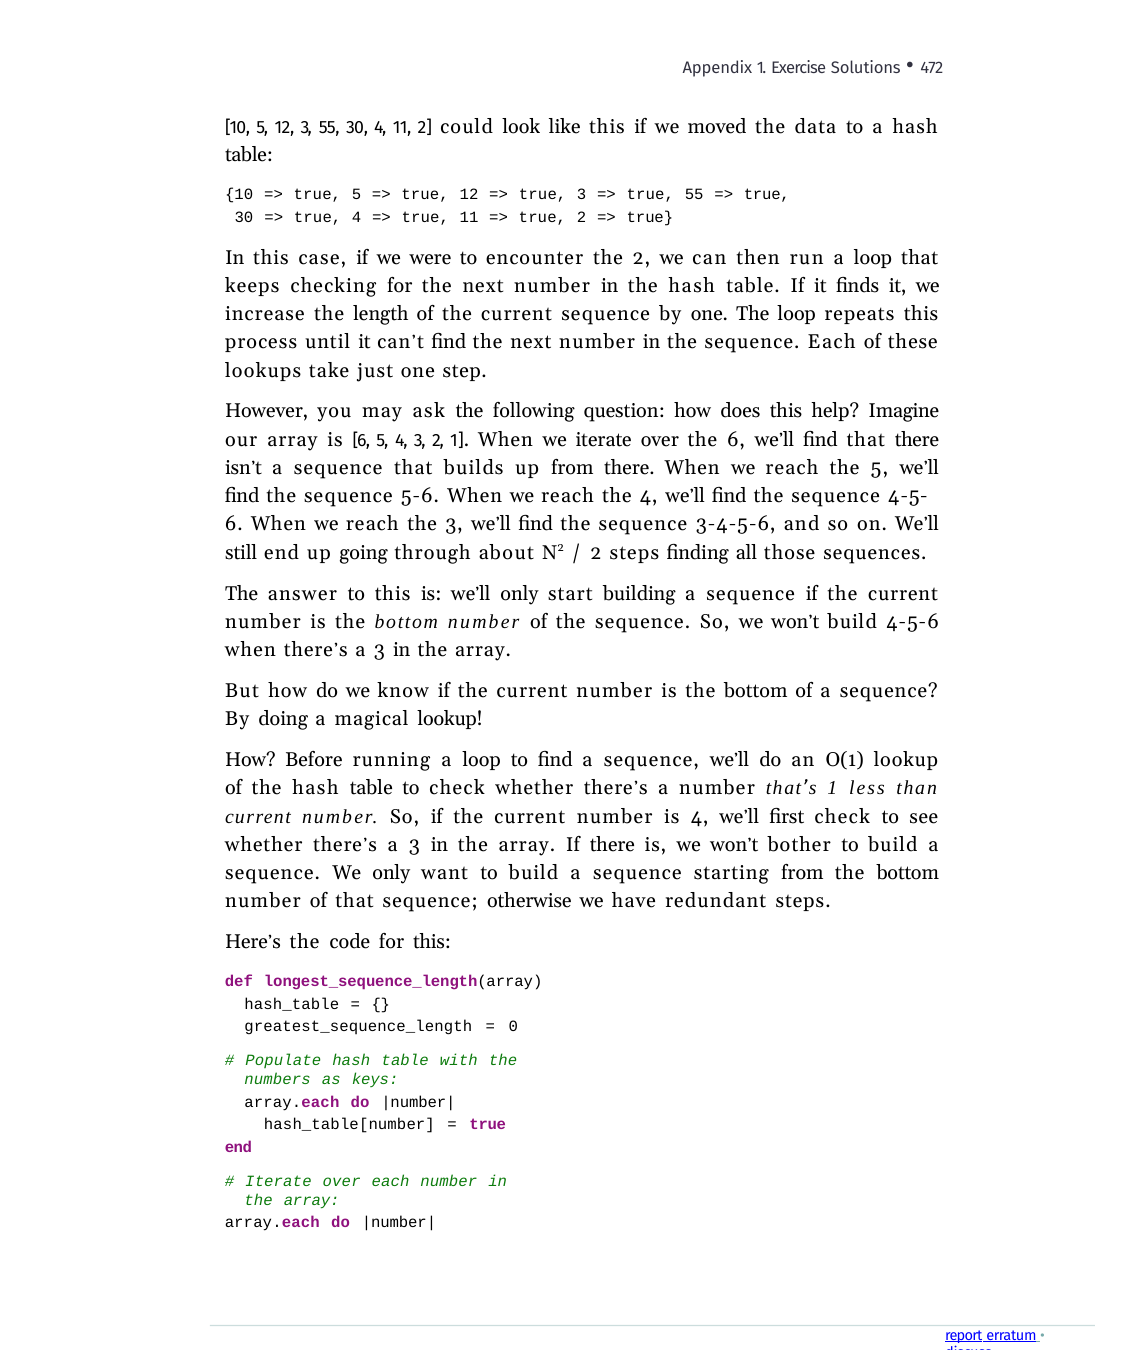

Appendix 1. Exercise Solutions • 472

[10, 5, 12, 3, 55, 30, 4, 11, 2] could look like this if we moved the data to a hash table:
{10 => true, 5 => true, 12 => true, 3 => true, 55 => true,
30 => true, 4 => true, 11 => true, 2 => true}
In this case, if we were to encounter the 2, we can then run a loop that keeps checking for the next number in the hash table. If it finds it, we increase the length of the current sequence by one. The loop repeats this process until it can’t find the next number in the sequence. Each of these lookups take just one step.
However, you may ask the following question: how does this help? Imagine our array is [6, 5, 4, 3, 2, 1]. When we iterate over the 6, we’ll find that there isn’t a sequence that builds up from there. When we reach the 5, we’ll find the sequence 5-6. When we reach the 4, we’ll find the sequence 4-5-
6. When we reach the 3, we’ll find the sequence 3-4-5-6, and so on. We’ll still end up going through about N2 / 2 steps finding all those sequences.
The answer to this is: we’ll only start building a sequence if the current number is the bottom number of the sequence. So, we won’t build 4-5-6 when there’s a 3 in the array.
But how do we know if the current number is the bottom of a sequence? By doing a magical lookup!
How? Before running a loop to find a sequence, we’ll do an O(1) lookup of the hash table to check whether there’s a number that’s 1 less than current number. So, if the current number is 4, we’ll first check to see whether there’s a 3 in the array. If there is, we won’t bother to build a sequence. We only want to build a sequence starting from the bottom number of that sequence; otherwise we have redundant steps.
Here’s the code for this:
def longest_sequence_length(array) hash_table = {} greatest_sequence_length = 0
# Populate hash table with the numbers as keys:
array.each do |number| hash_table[number] = true
end
# Iterate over each number in the array:
array.each do |number|
report erratum • discuss